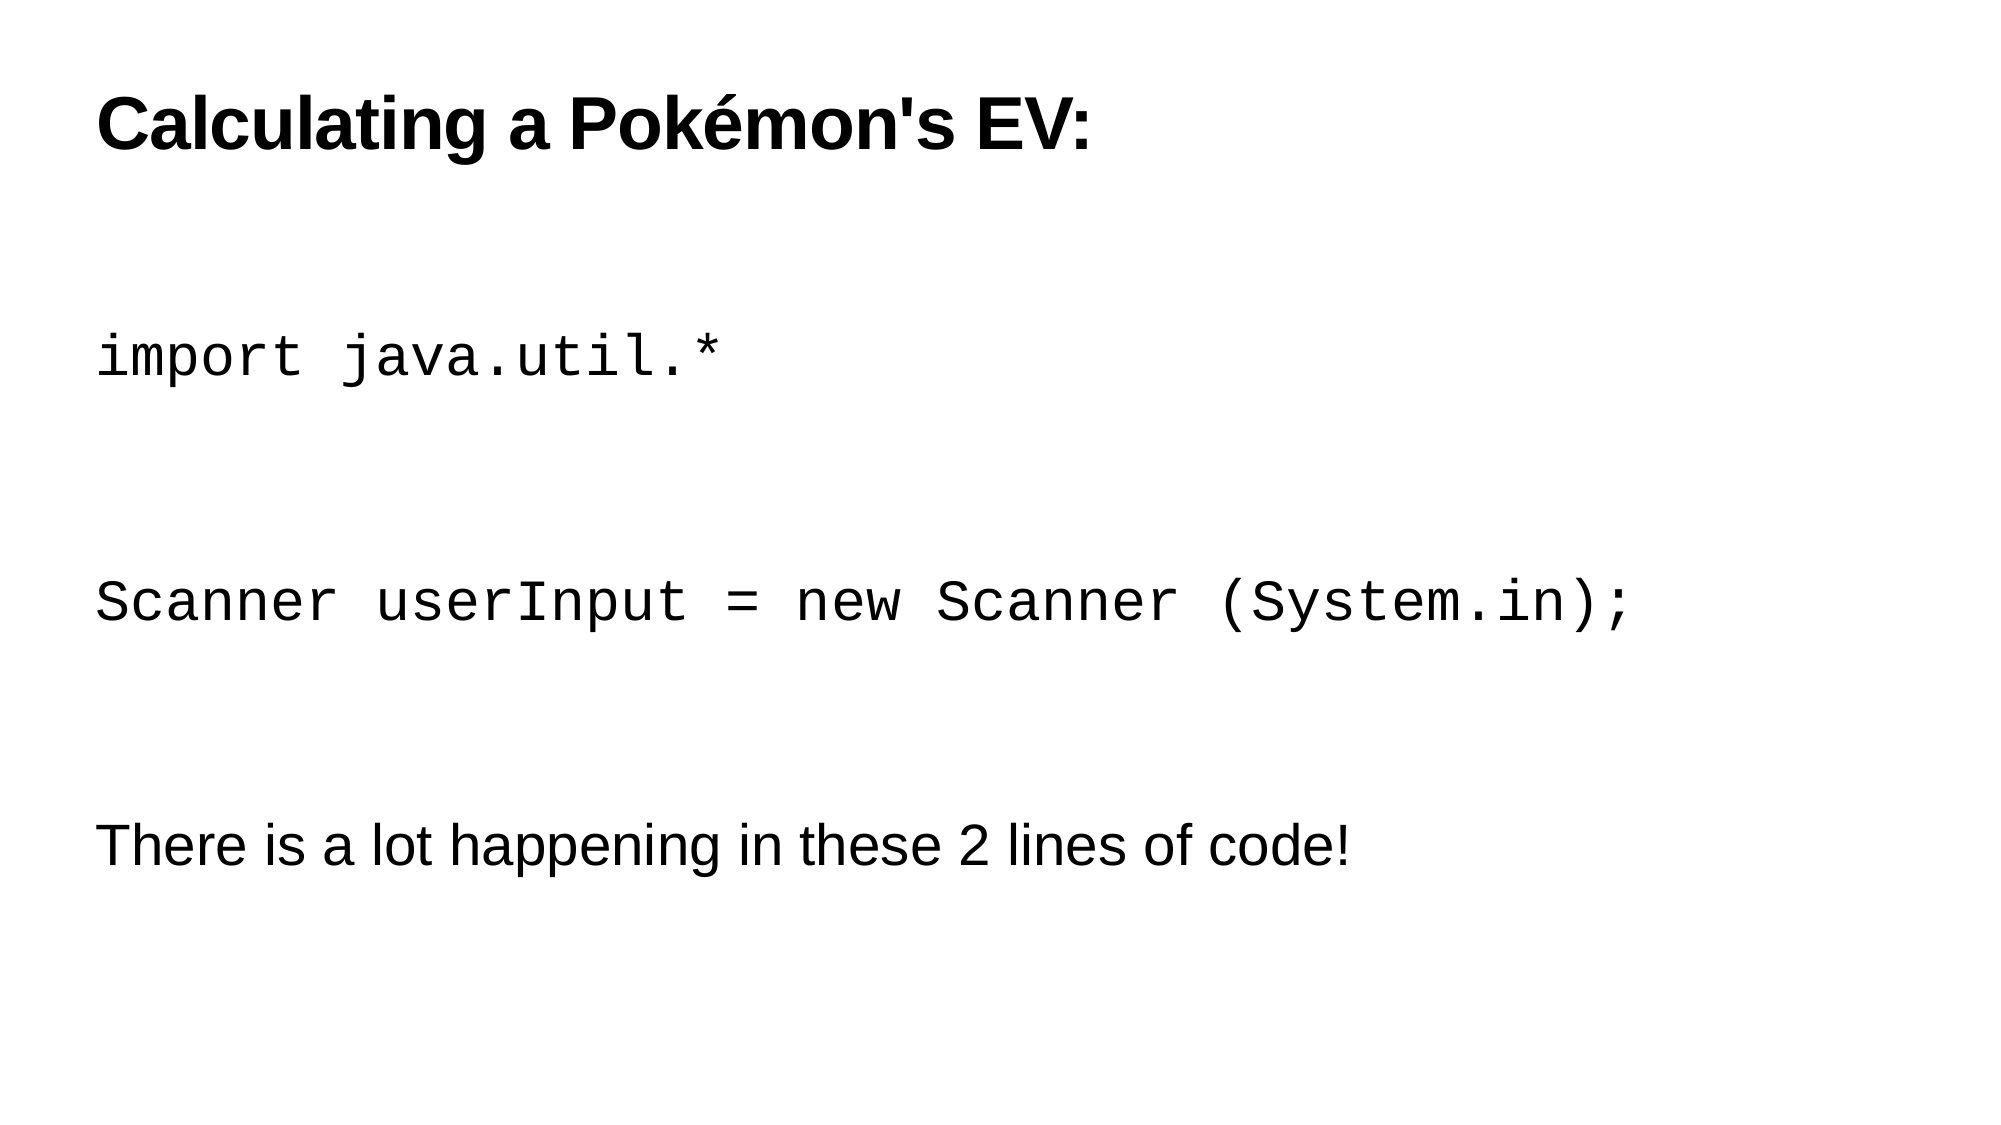

# Calculating a Pokémon's EV:

import java.util.*

Scanner userInput = new Scanner (System.in);

There is a lot happening in these 2 lines of code!